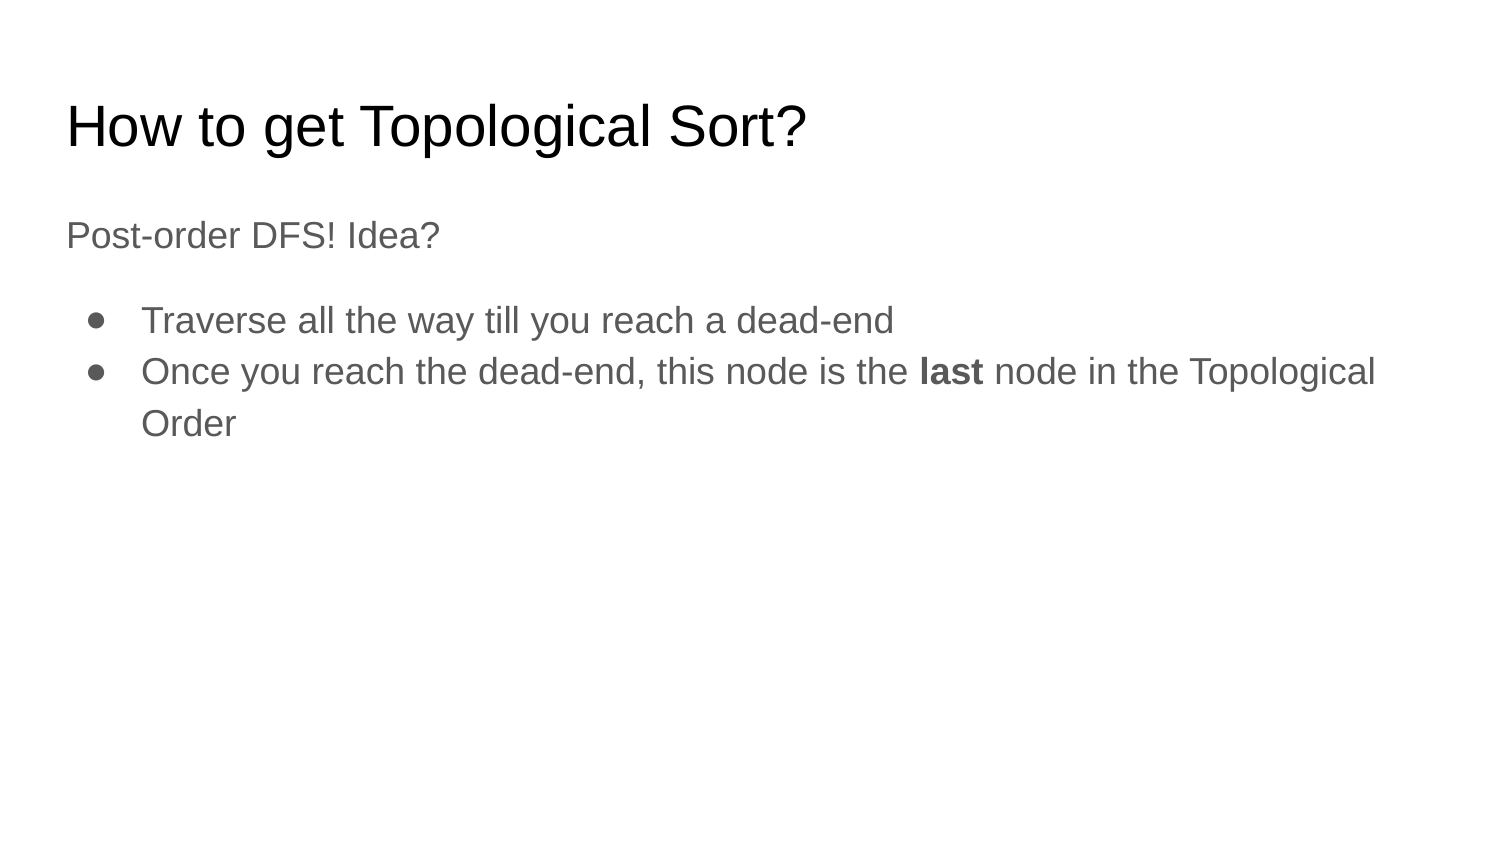

# How to get Topological Sort?
Post-order DFS! Idea?
Traverse all the way till you reach a dead-end
Once you reach the dead-end, this node is the last node in the Topological Order